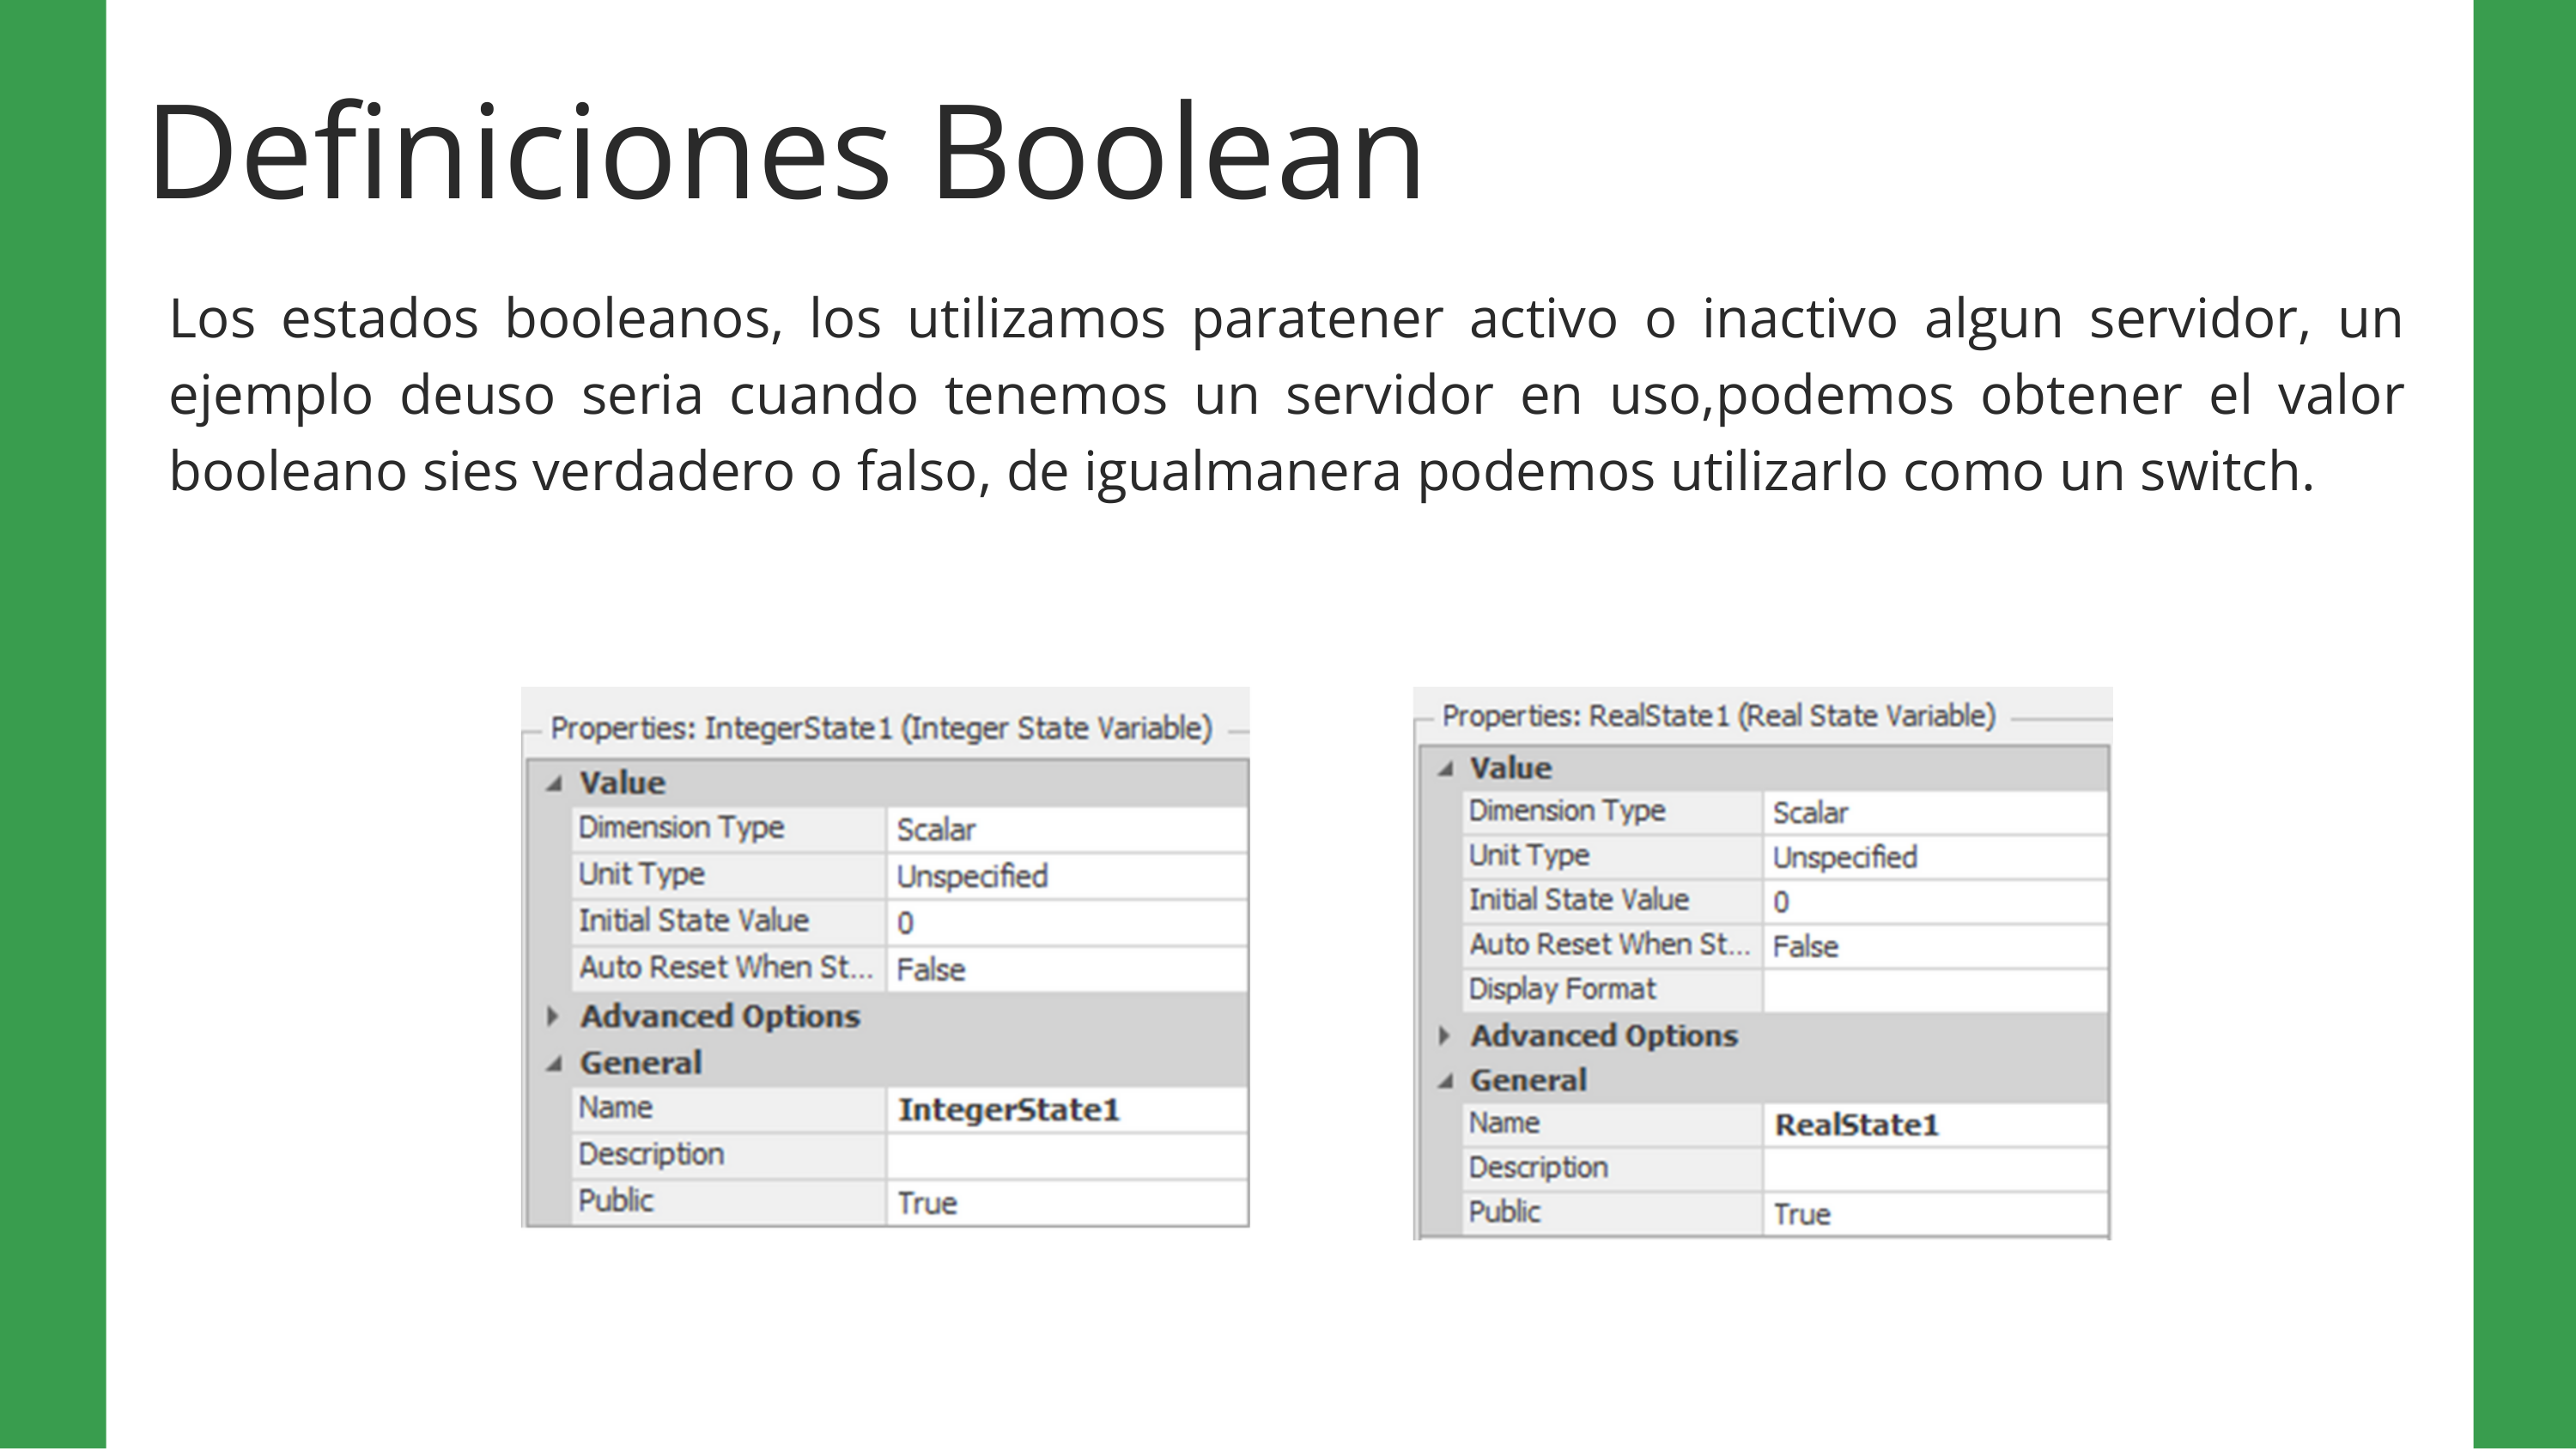

Definiciones Boolean
Los estados booleanos, los utilizamos paratener activo o inactivo algun servidor, un ejemplo deuso seria cuando tenemos un servidor en uso,podemos obtener el valor booleano sies verdadero o falso, de igualmanera podemos utilizarlo como un switch.